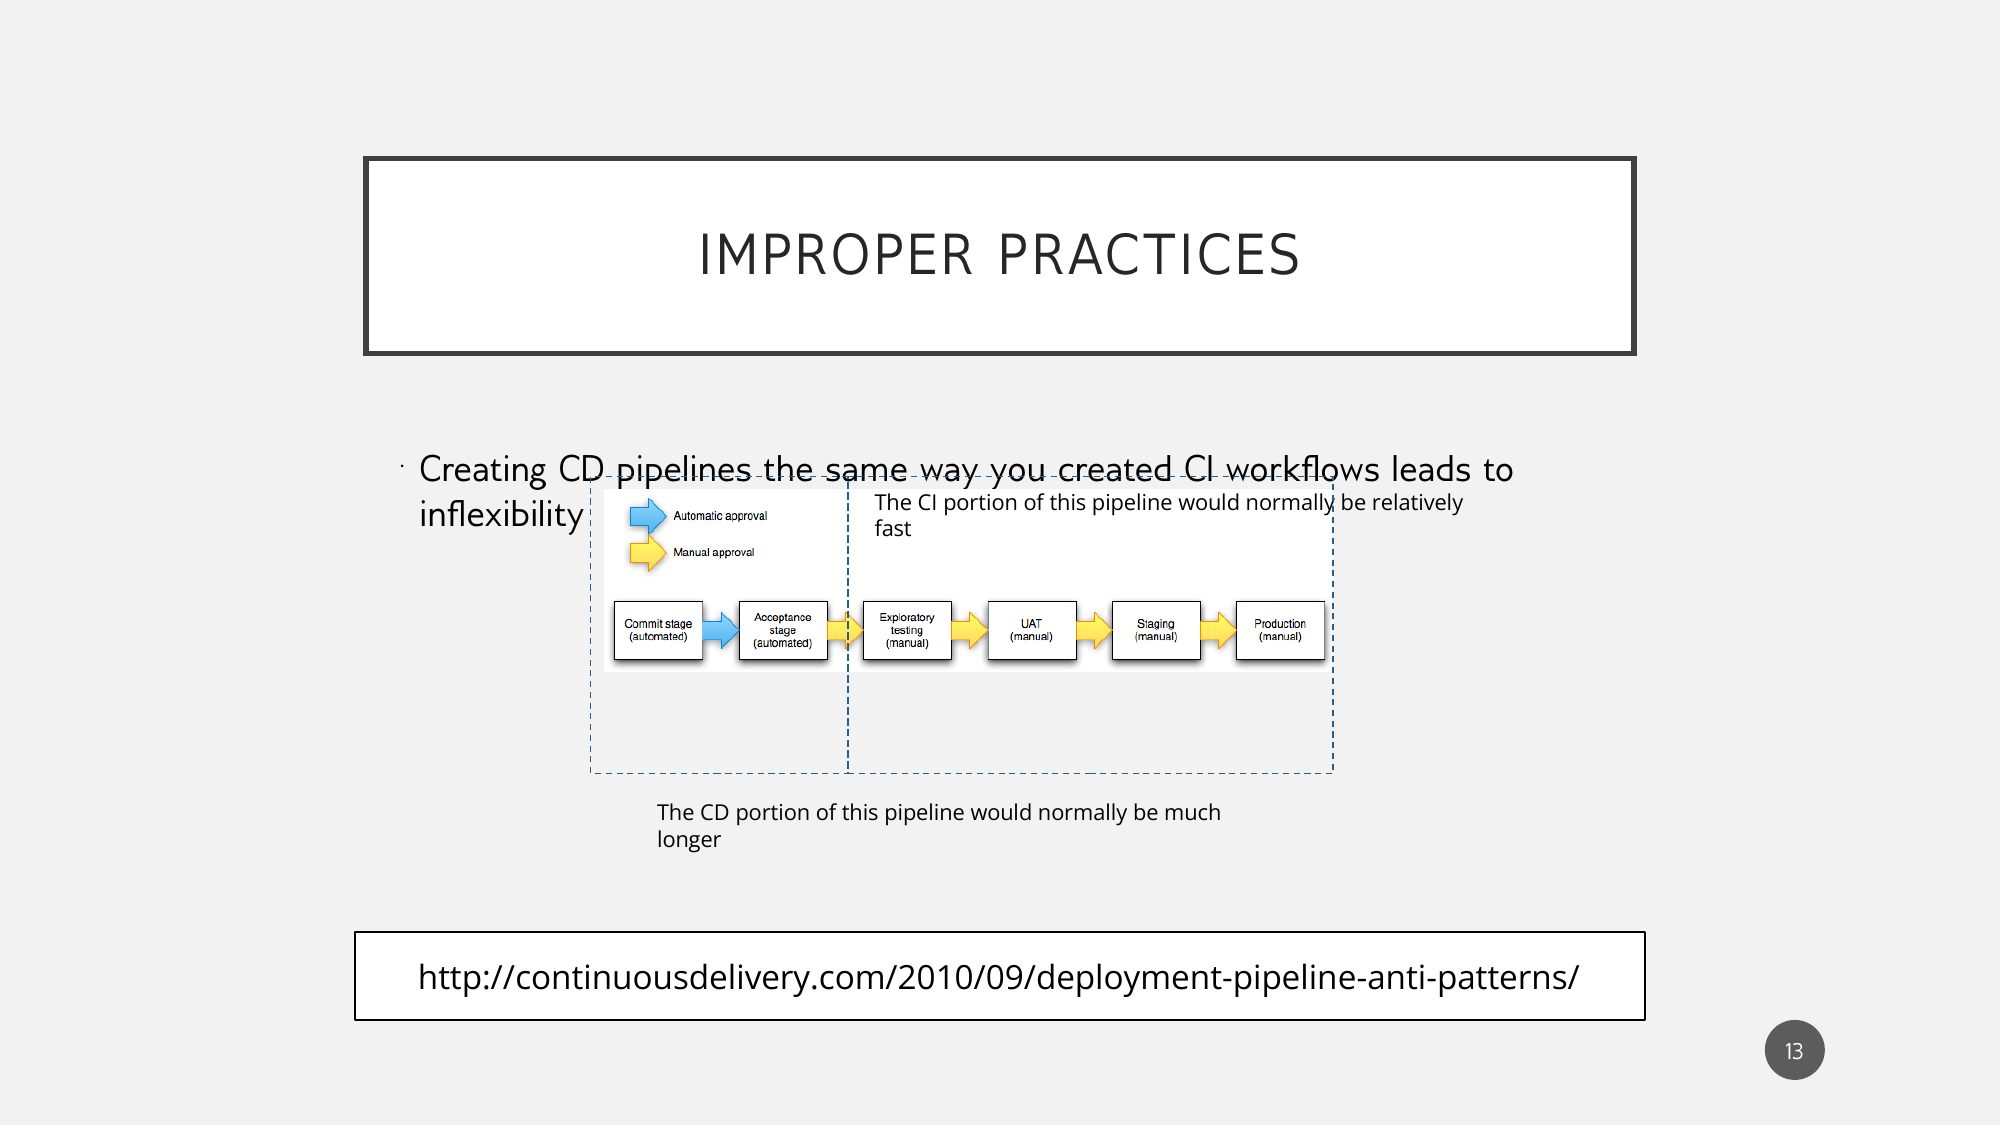

# Improper practices
Creating CD pipelines the same way you created CI workflows leads to inflexibility

The CI portion of this pipeline would normally be relatively fast

The CD portion of this pipeline would normally be much longer
http://continuousdelivery.com/2010/09/deployment-pipeline-anti-patterns/
13